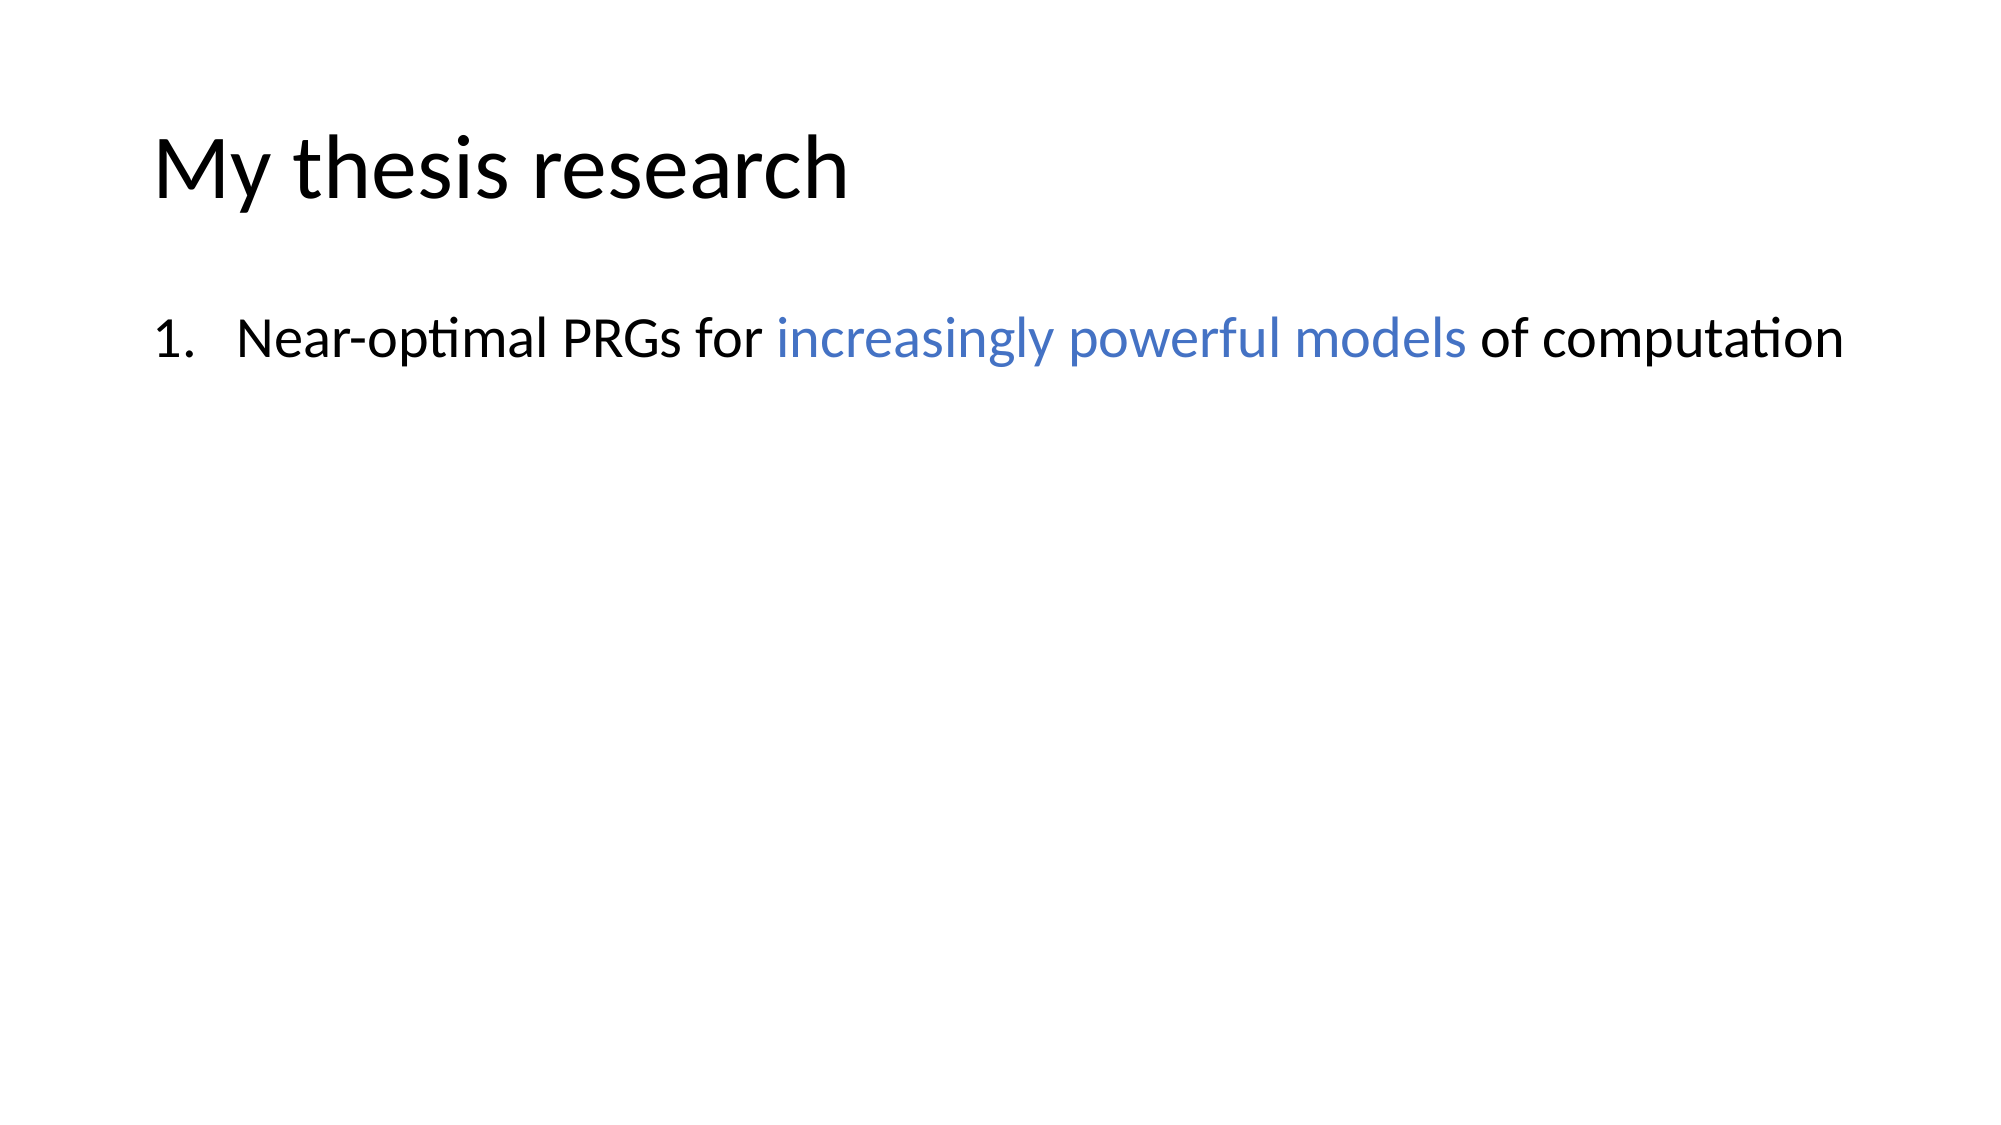

# My thesis research
Near-optimal PRGs for increasingly powerful models of computation